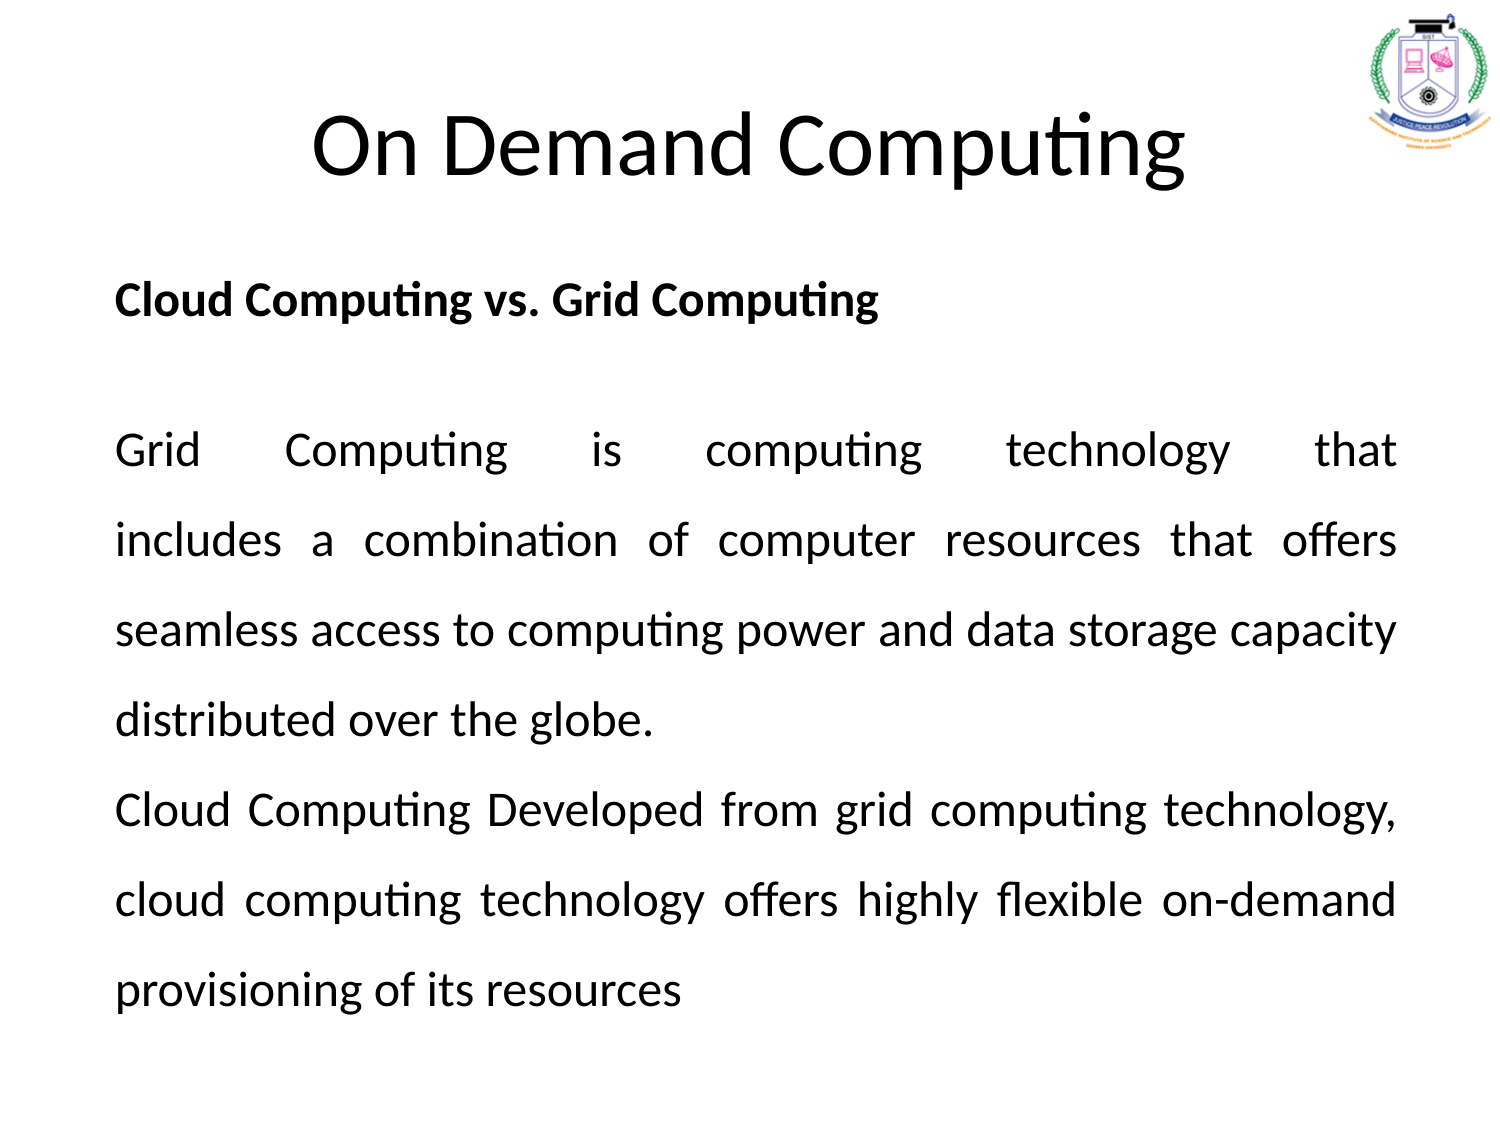

# On Demand Computing
Cloud Computing vs. Grid Computing

Grid Computing is computing technology that
includes a combination of computer resources that offers seamless access to computing power and data storage capacity distributed over the globe.
Cloud Computing Developed from grid computing technology, cloud computing technology offers highly flexible on-demand provisioning of its resources